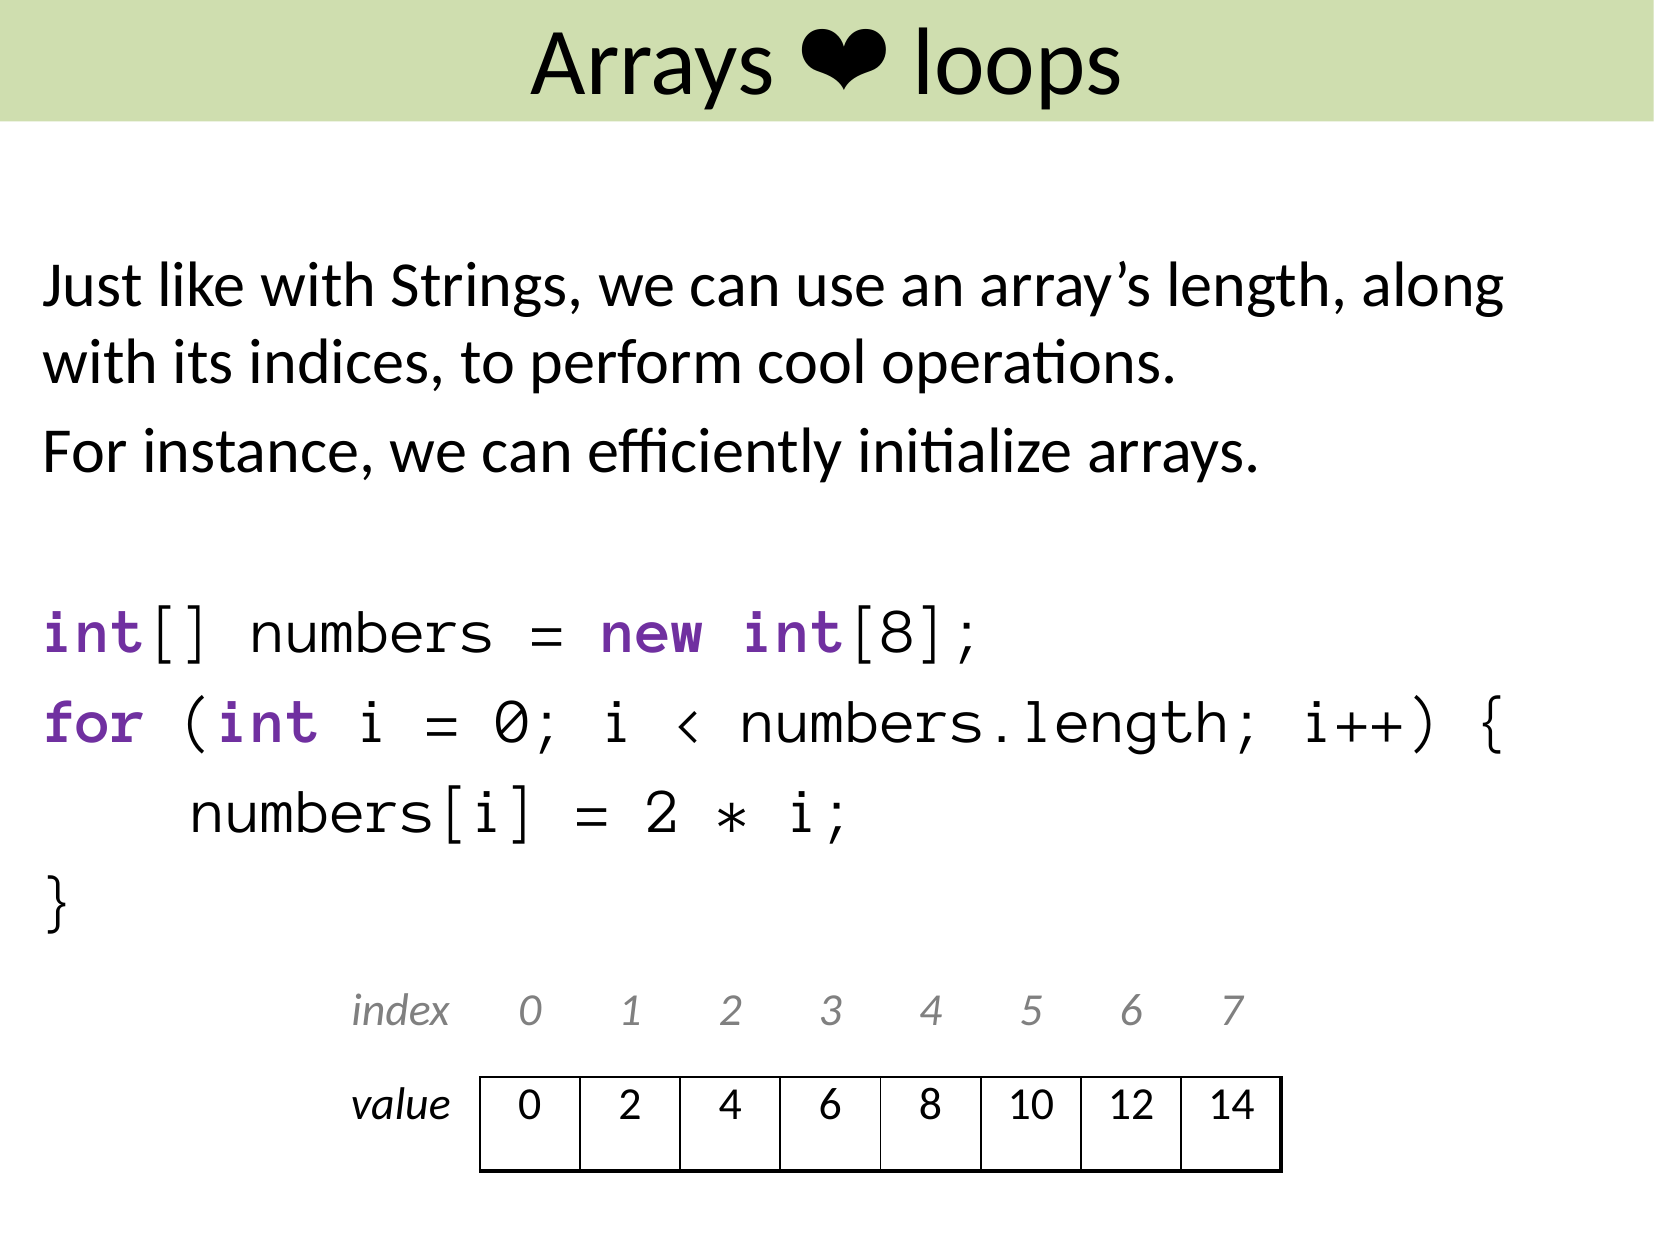

#
Arrays ❤️ loops
Just like with Strings, we can use an array’s length, along with its indices, to perform cool operations.
For instance, we can efficiently initialize arrays.

int[] numbers = new int[8];
for (int i = 0; i < numbers.length; i++) {
	numbers[i] = 2 * i;
}
| index | 0 | 1 | 2 | 3 | 4 | 5 | 6 | 7 |
| --- | --- | --- | --- | --- | --- | --- | --- | --- |
| value | 0 | 2 | 4 | 6 | 8 | 10 | 12 | 14 |